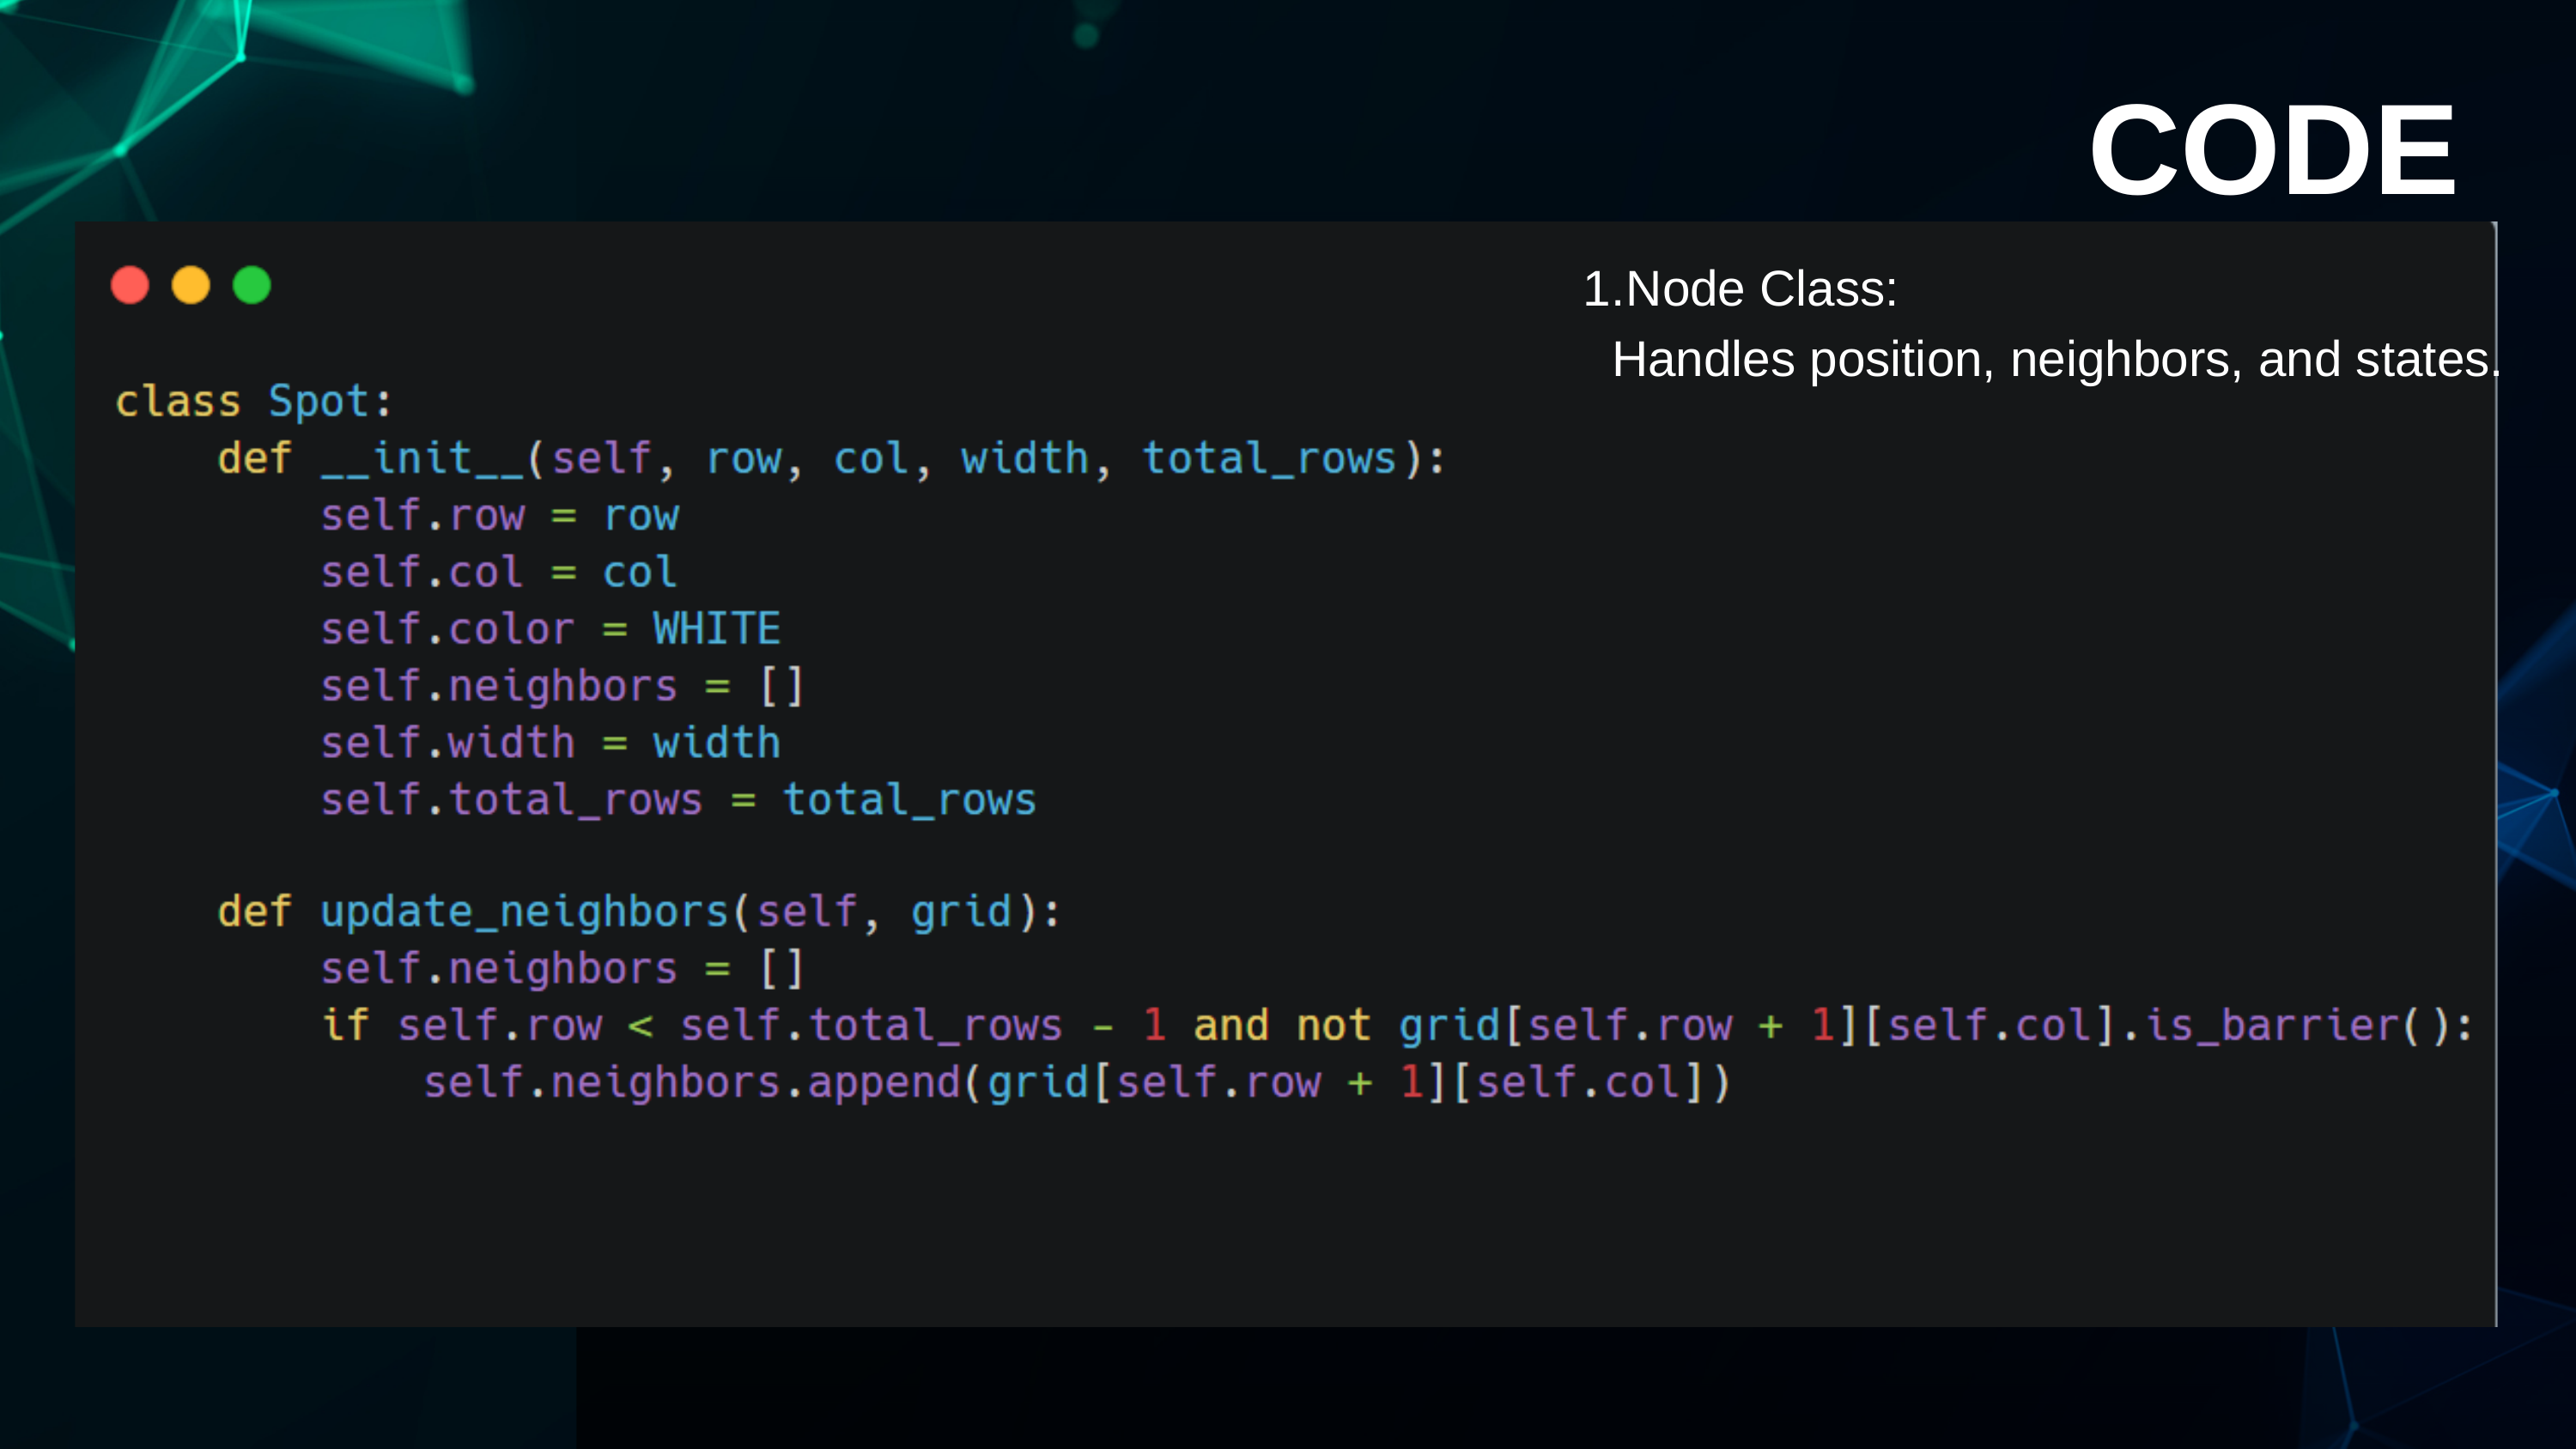

CODE

Node Class:
Handles position, neighbors, and states.